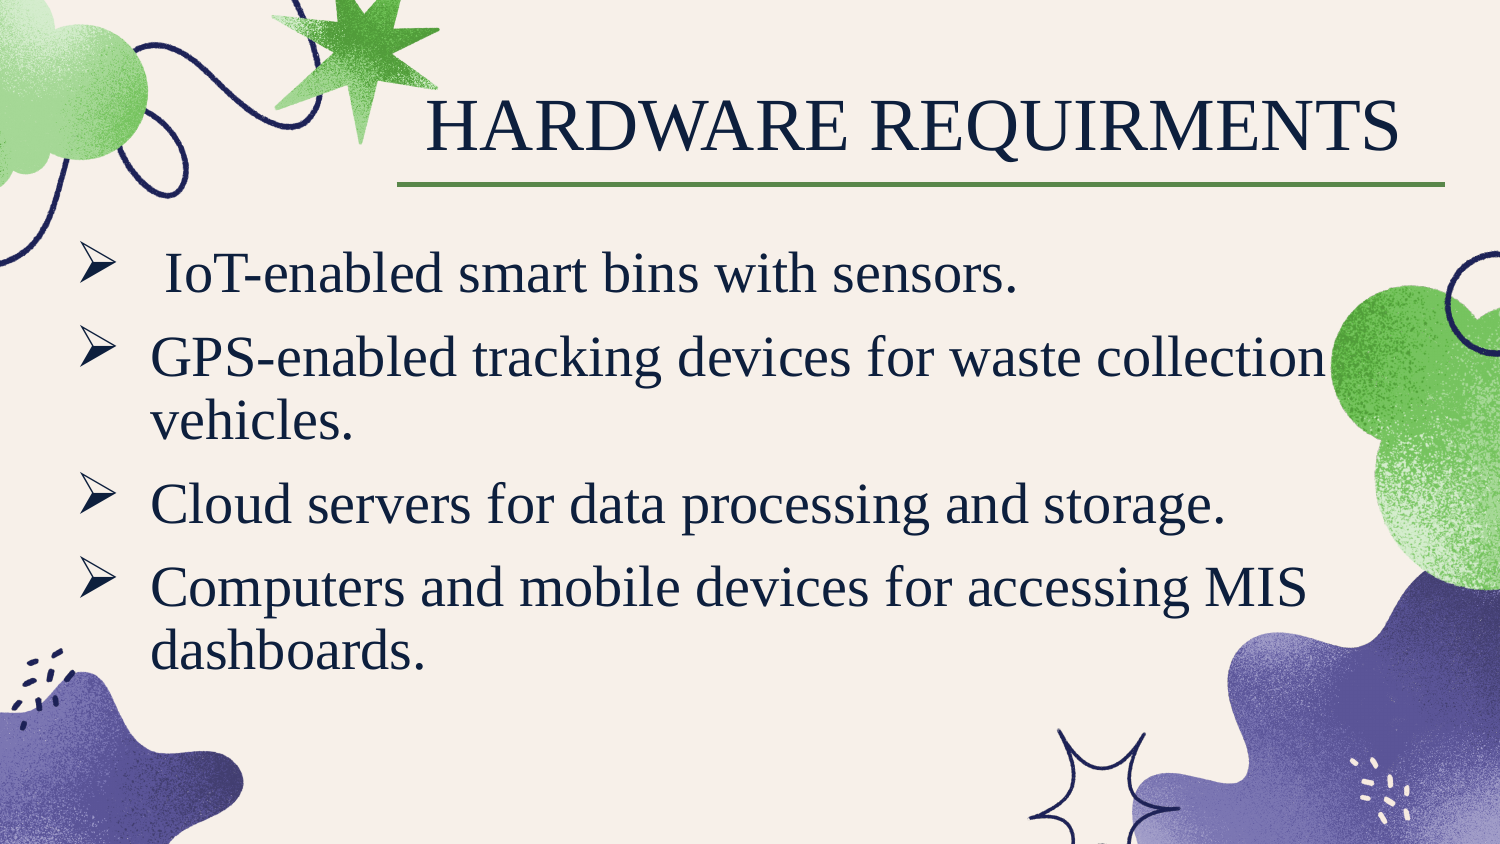

# HARDWARE REQUIRMENTS

 IoT-enabled smart bins with sensors.
GPS-enabled tracking devices for waste collection vehicles.
Cloud servers for data processing and storage.
Computers and mobile devices for accessing MIS dashboards.